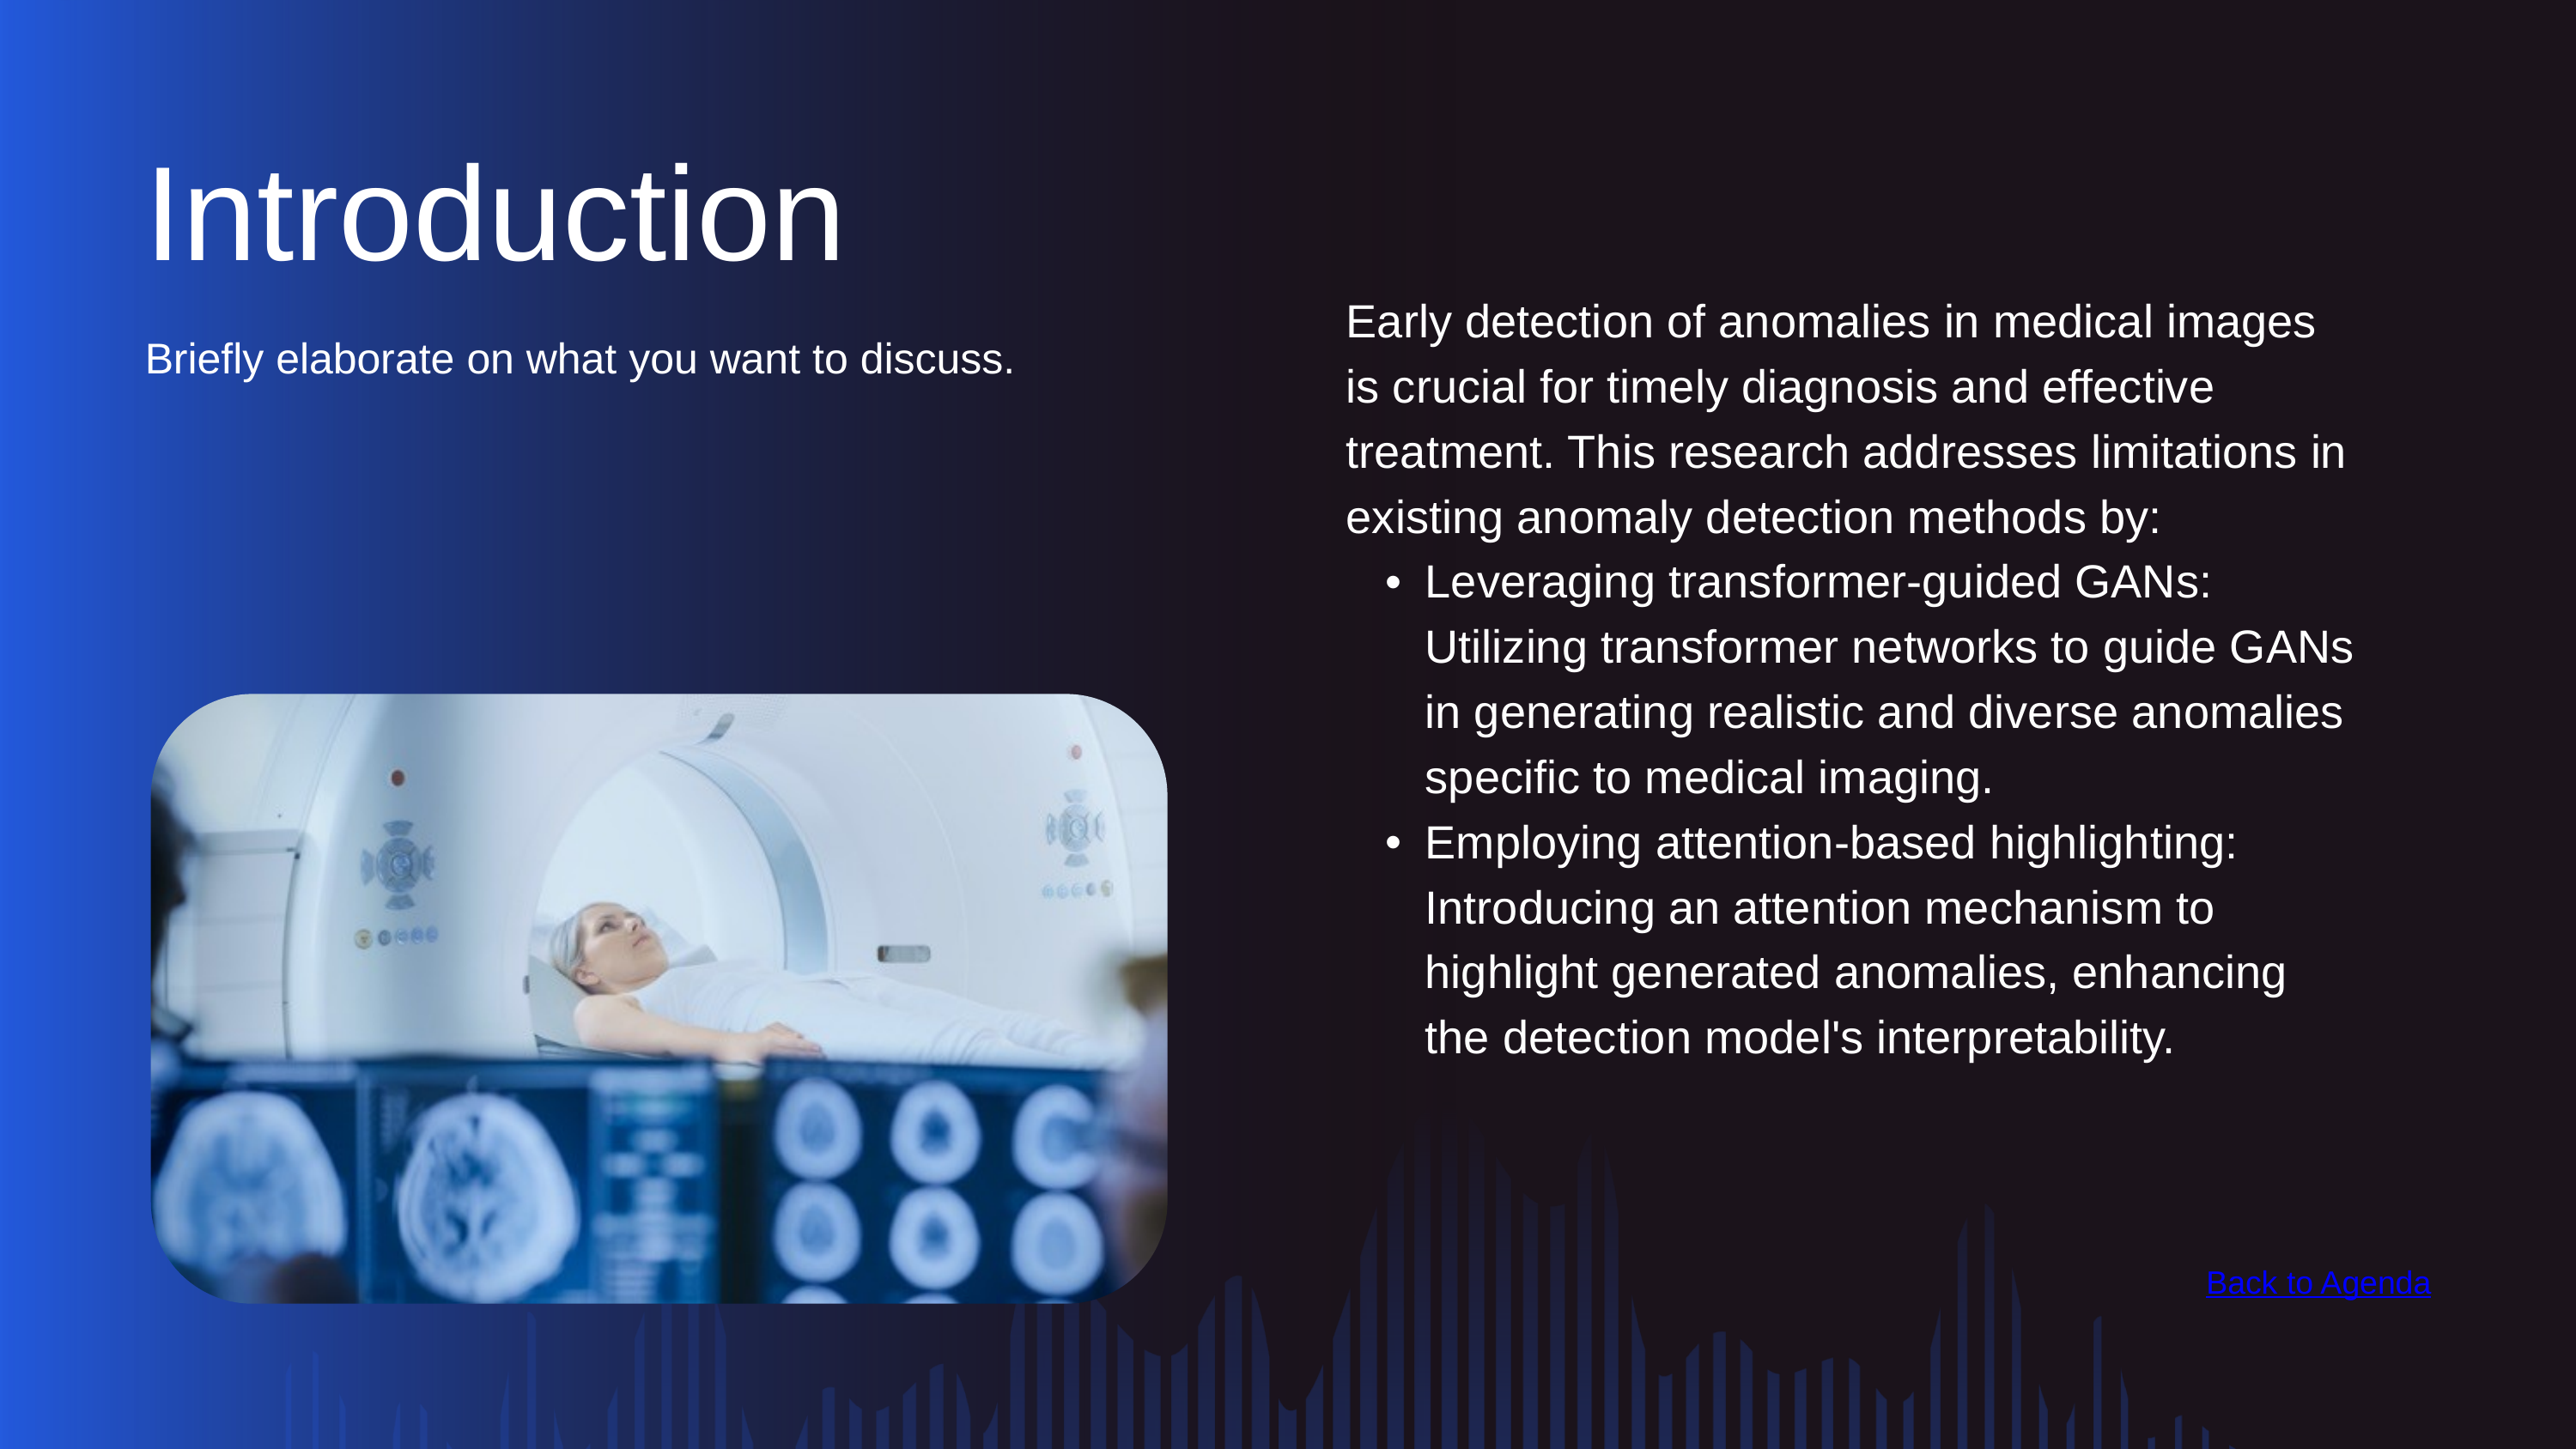

Introduction
Briefly elaborate on what you want to discuss.
| Early detection of anomalies in medical images is crucial for timely diagnosis and effective treatment. This research addresses limitations in existing anomaly detection methods by: Leveraging transformer-guided GANs: Utilizing transformer networks to guide GANs in generating realistic and diverse anomalies specific to medical imaging. Employing attention-based highlighting: Introducing an attention mechanism to highlight generated anomalies, enhancing the detection model's interpretability. |
| --- |

Back to Agenda